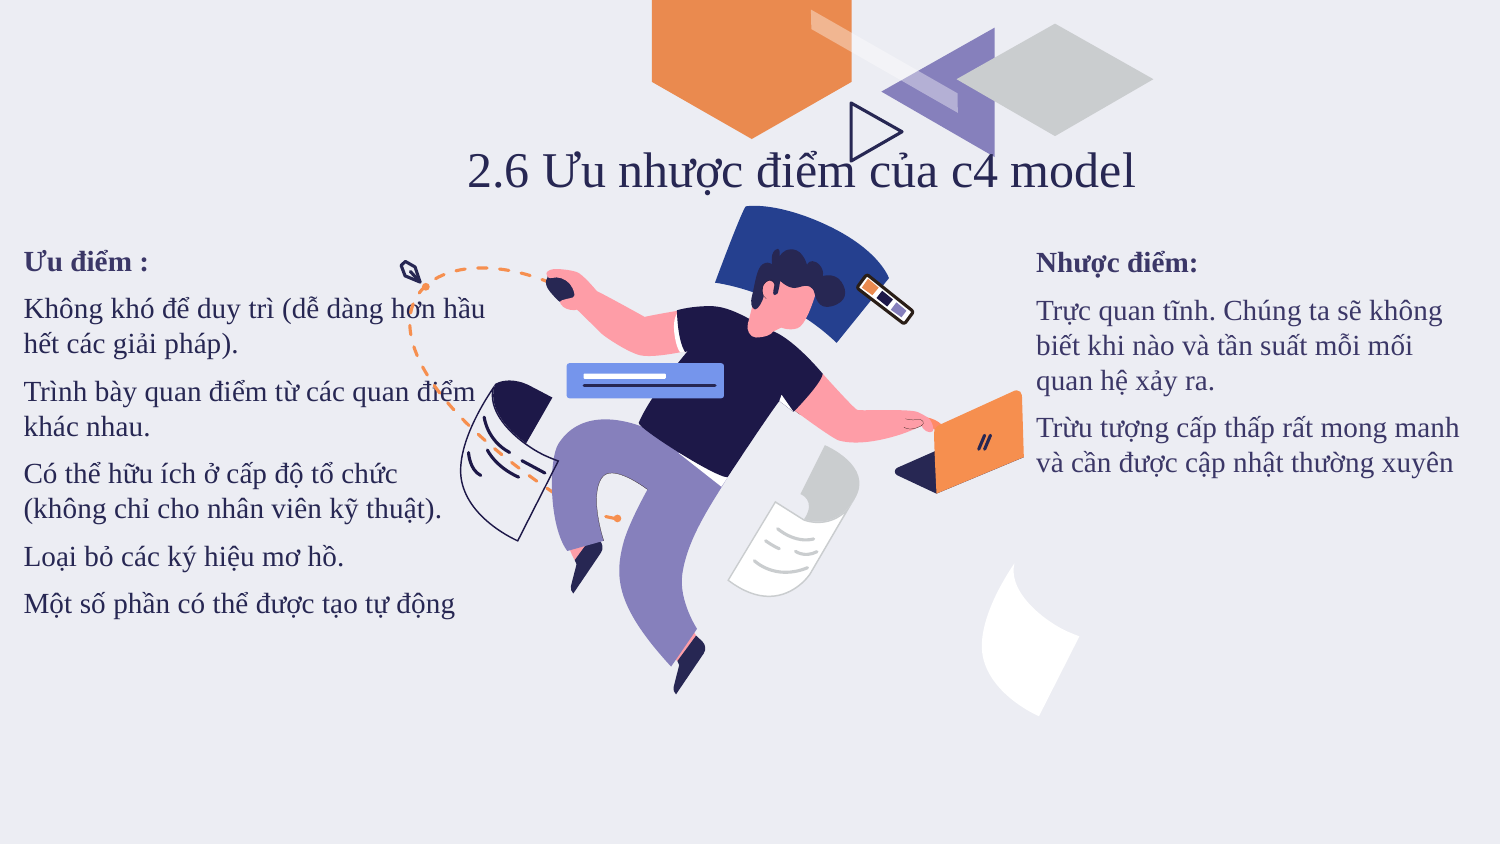

# 2.6 Ưu nhược điểm của c4 model

Ưu điểm :
Không khó để duy trì (dễ dàng hơn hầu hết các giải pháp).
Trình bày quan điểm từ các quan điểm khác nhau.
Có thể hữu ích ở cấp độ tổ chức (không chỉ cho nhân viên kỹ thuật).
Loại bỏ các ký hiệu mơ hồ.
Một số phần có thể được tạo tự động

Nhược điểm:
Trực quan tĩnh. Chúng ta sẽ không biết khi nào và tần suất mỗi mối quan hệ xảy ra.
Trừu tượng cấp thấp rất mong manh và cần được cập nhật thường xuyên